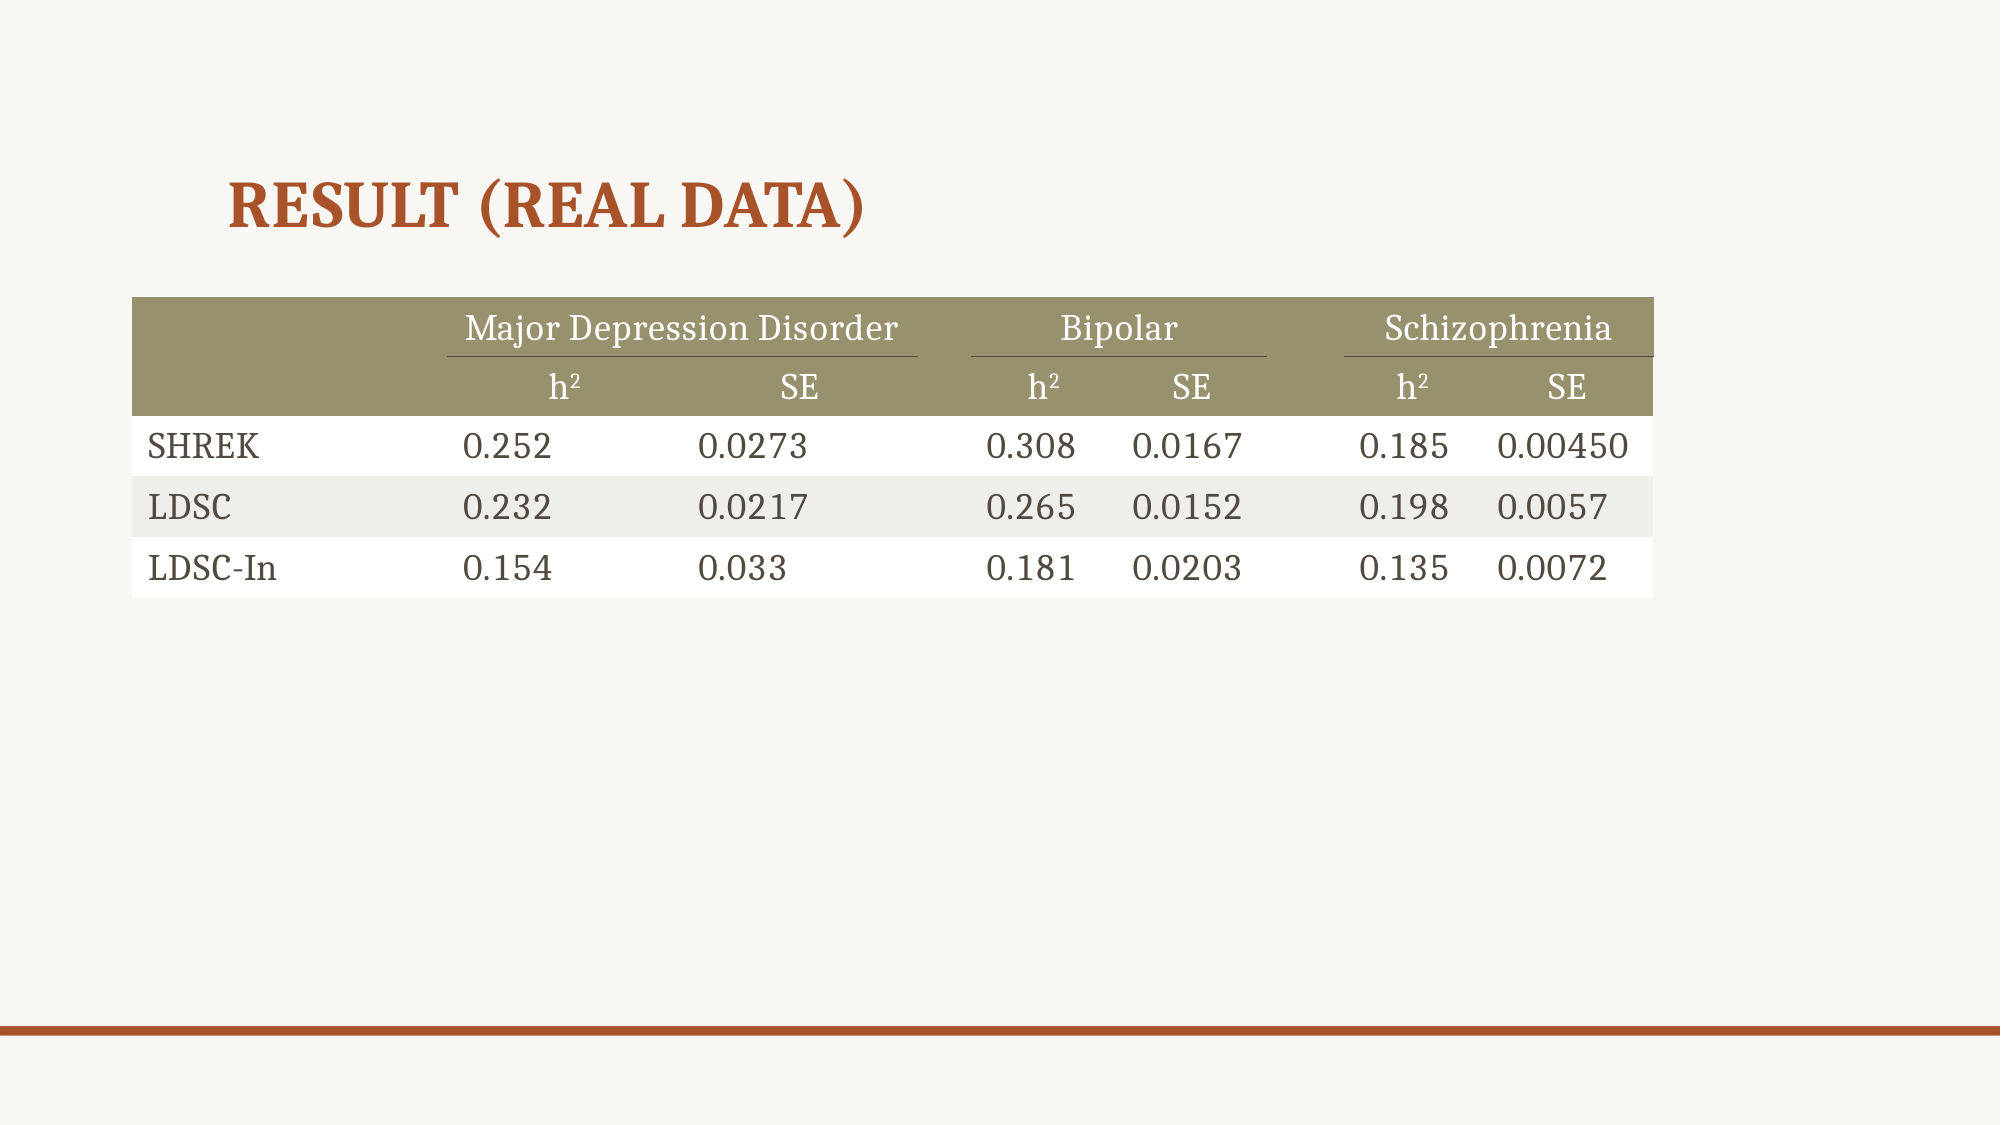

# Result (Real Data)
|  | Major Depression Disorder |  |  | Bipolar |  |  | Schizophrenia |  |
| --- | --- | --- | --- | --- | --- | --- | --- | --- |
|  | h2 | SE |  | h2 | SE |  | h2 | SE |
| SHREK | 0.252 | 0.0273 |  | 0.308 | 0.0167 |  | 0.185 | 0.00450 |
| LDSC | 0.232 | 0.0217 |  | 0.265 | 0.0152 |  | 0.198 | 0.0057 |
| LDSC-In | 0.154 | 0.033 |  | 0.181 | 0.0203 |  | 0.135 | 0.0072 |